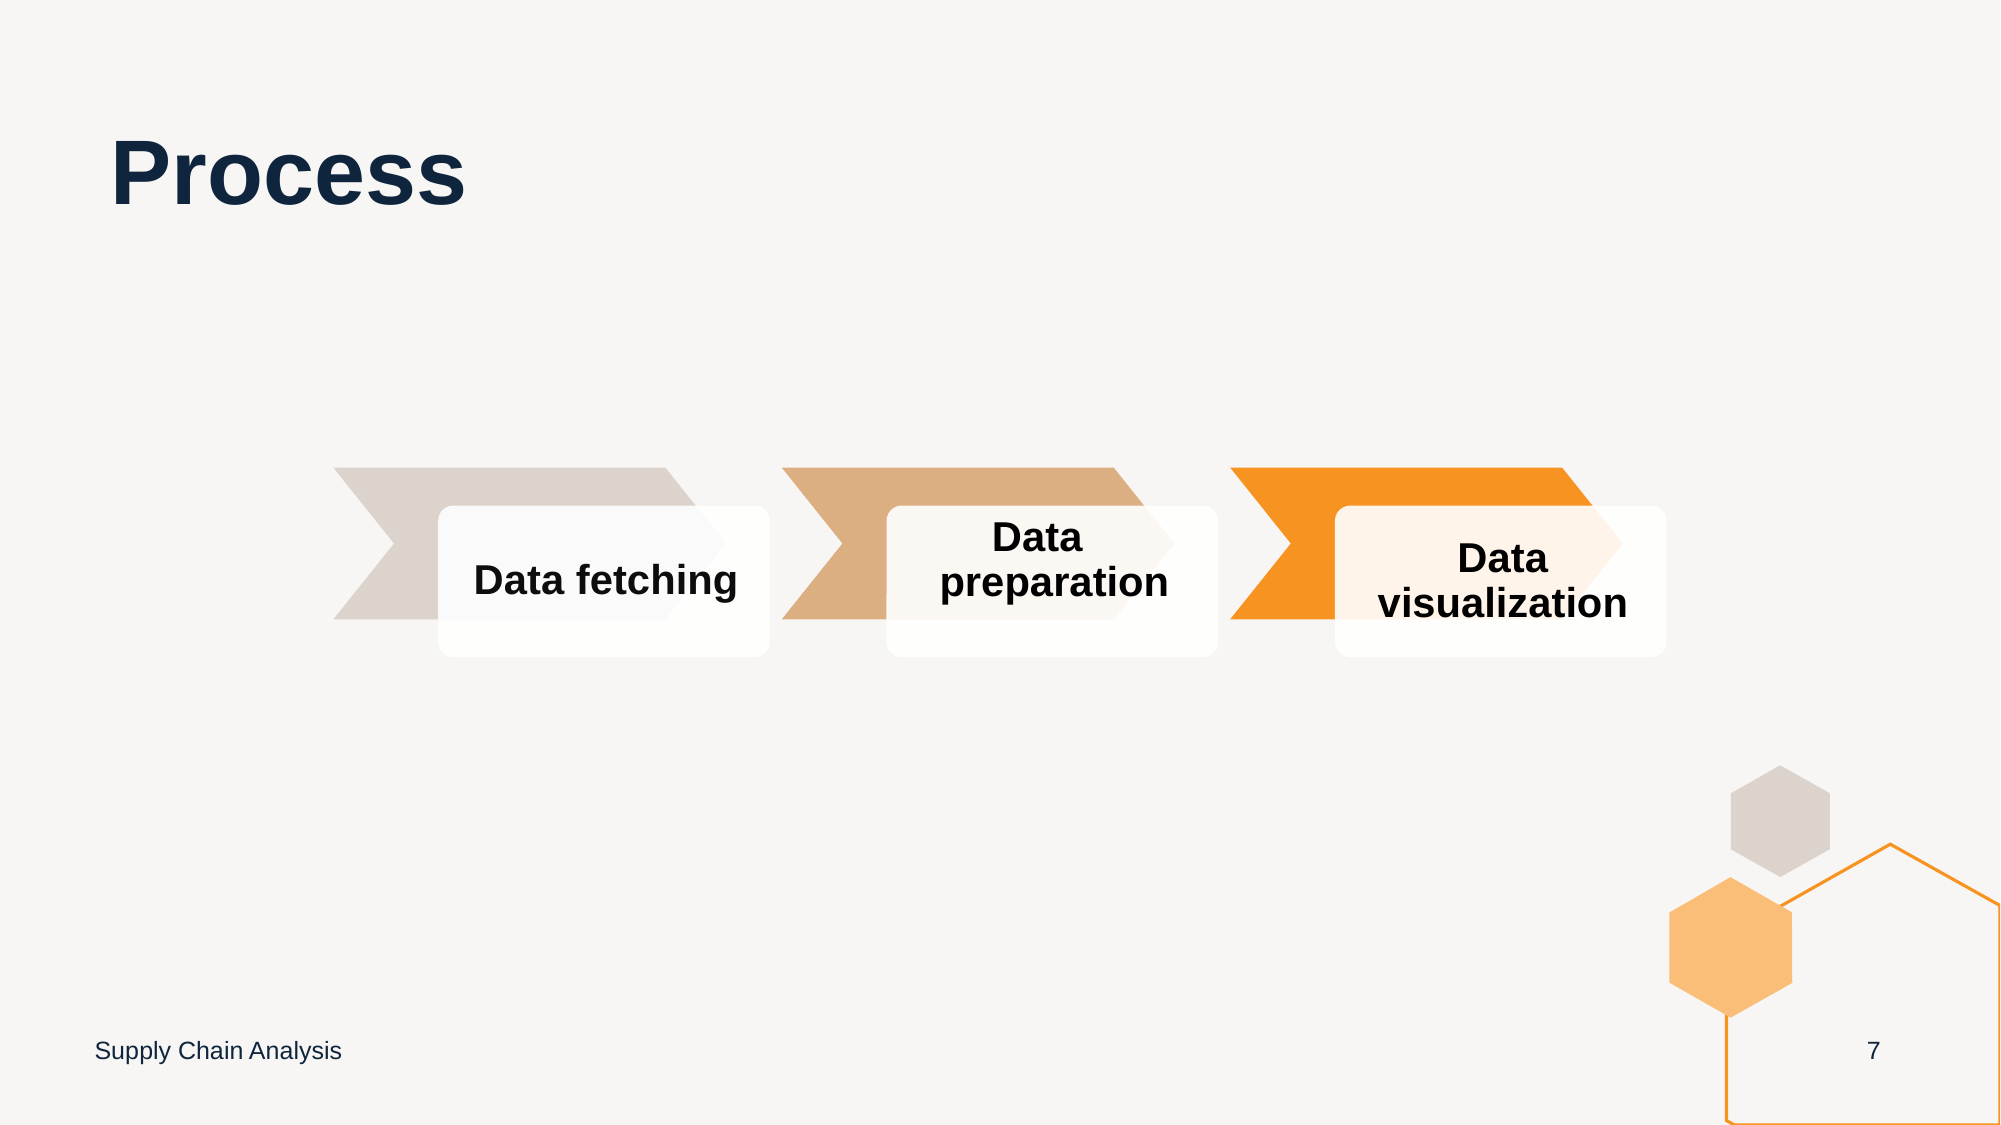

Data fetching
Data    preparation
Data visualization
# Process
Supply Chain Analysis
7